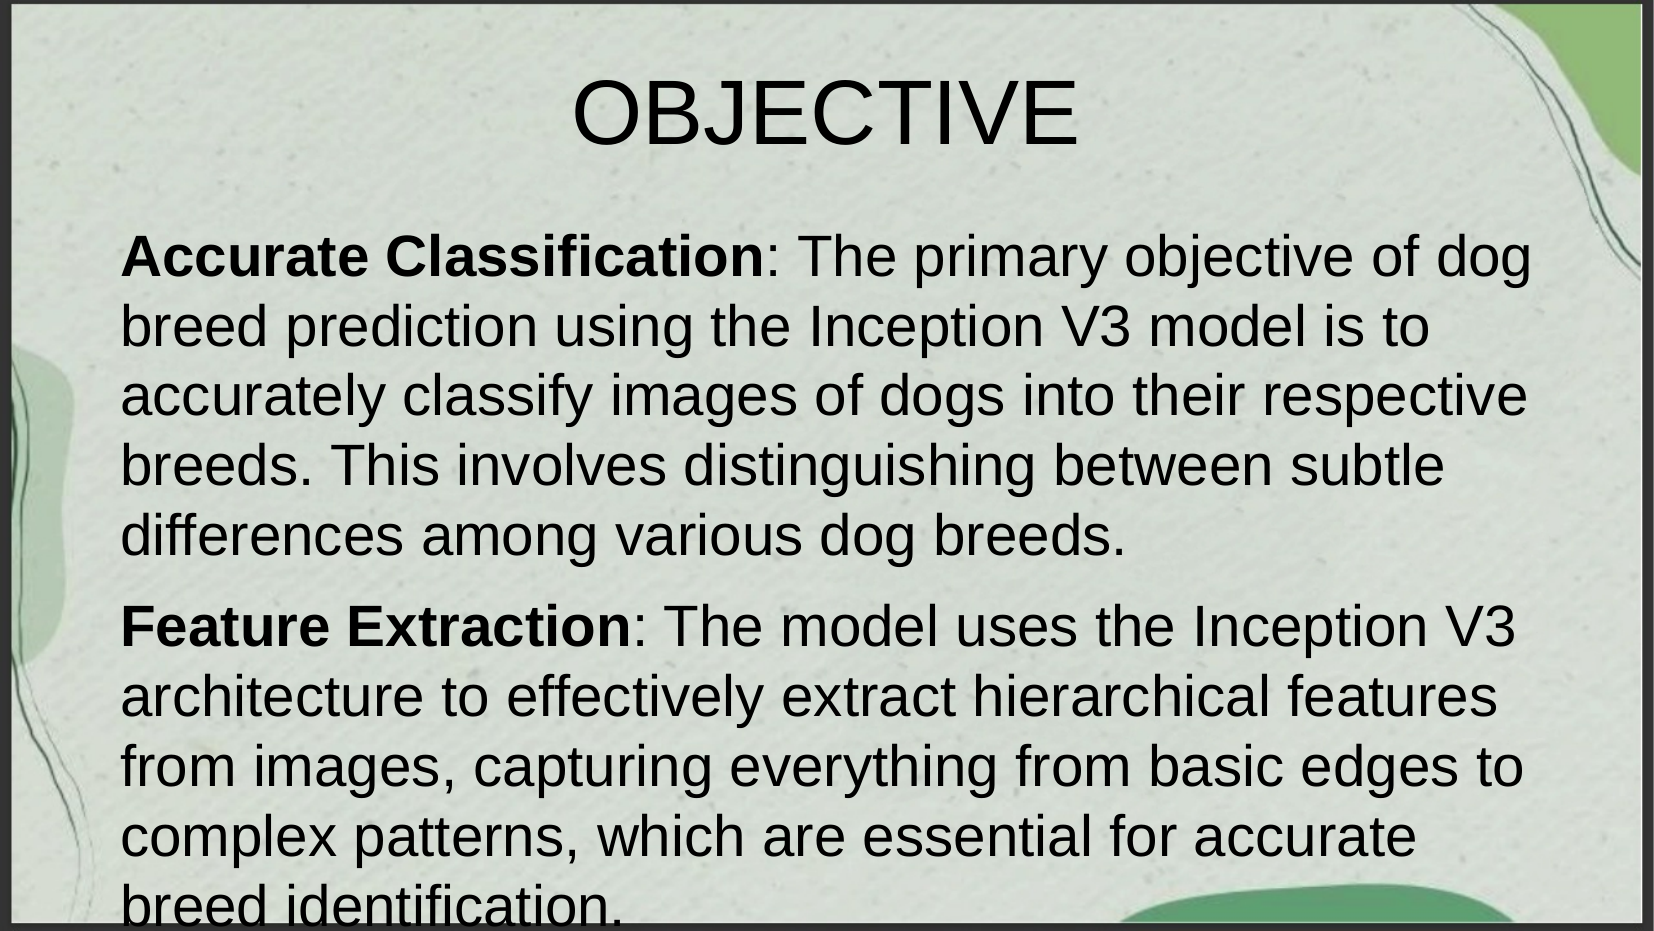

# OBJECTIVE
Accurate Classification: The primary objective of dog breed prediction using the Inception V3 model is to accurately classify images of dogs into their respective breeds. This involves distinguishing between subtle differences among various dog breeds.
Feature Extraction: The model uses the Inception V3 architecture to effectively extract hierarchical features from images, capturing everything from basic edges to complex patterns, which are essential for accurate breed identification.